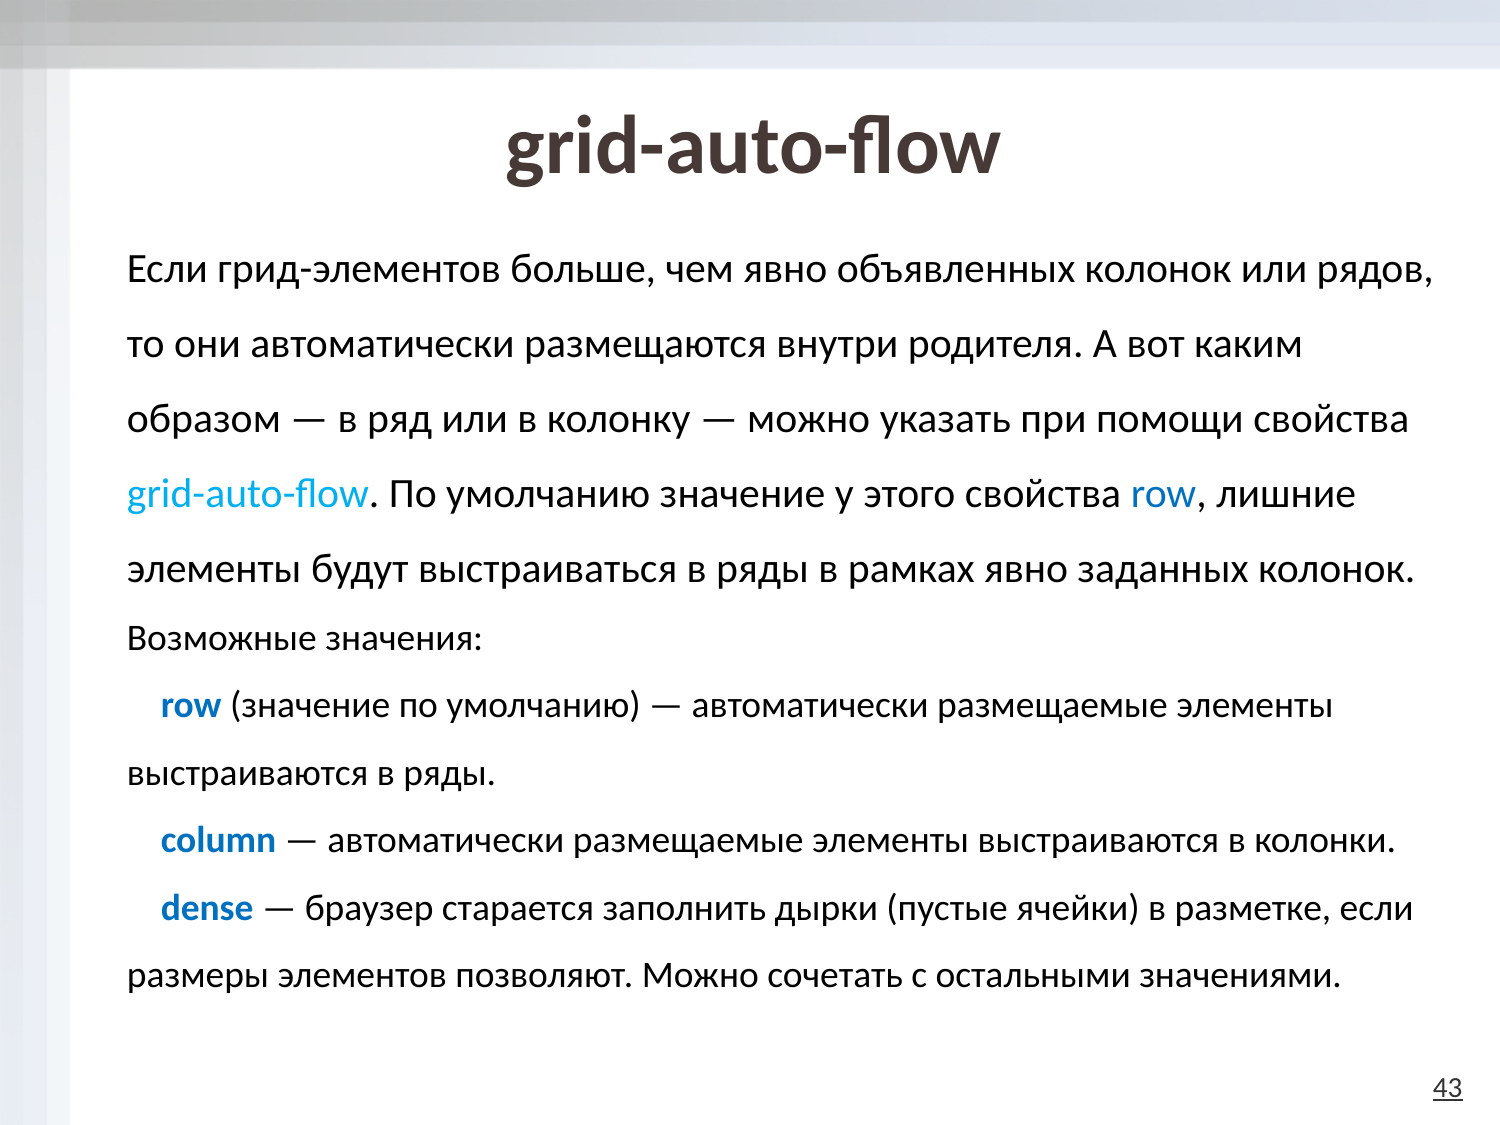

# grid-auto-flow
Если грид-элементов больше, чем явно объявленных колонок или рядов, то они автоматически размещаются внутри родителя. А вот каким образом — в ряд или в колонку — можно указать при помощи свойства grid-auto-flow. По умолчанию значение у этого свойства row, лишние элементы будут выстраиваться в ряды в рамках явно заданных колонок.
Возможные значения:
    row (значение по умолчанию) — автоматически размещаемые элементы выстраиваются в ряды.
    column — автоматически размещаемые элементы выстраиваются в колонки.
    dense — браузер старается заполнить дырки (пустые ячейки) в разметке, если размеры элементов позволяют. Можно сочетать с остальными значениями.
43